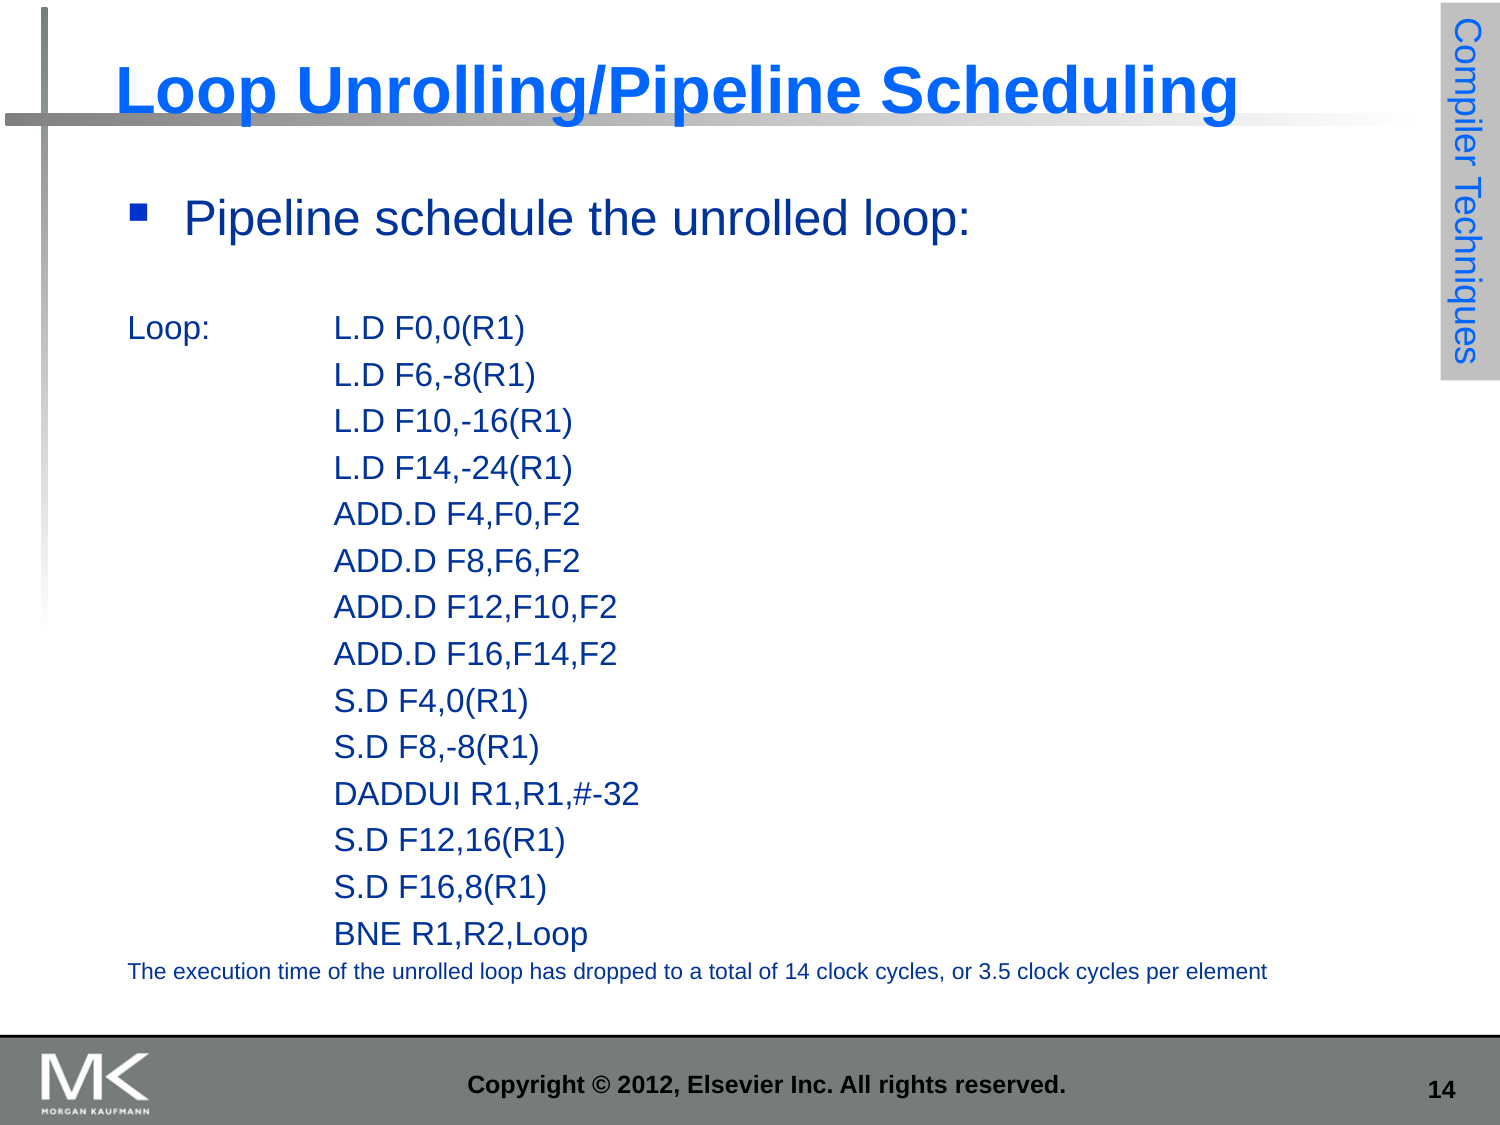

# Loop Unrolling/Pipeline Scheduling
Compiler Techniques
Pipeline schedule the unrolled loop:

Loop:	L.D F0,0(R1)
		L.D F6,-8(R1)
		L.D F10,-16(R1)
		L.D F14,-24(R1)
		ADD.D F4,F0,F2
		ADD.D F8,F6,F2
		ADD.D F12,F10,F2
		ADD.D F16,F14,F2
		S.D F4,0(R1)
		S.D F8,-8(R1)
		DADDUI R1,R1,#-32
		S.D F12,16(R1)
		S.D F16,8(R1)
		BNE R1,R2,Loop
The execution time of the unrolled loop has dropped to a total of 14 clock cycles, or 3.5 clock cycles per element
Copyright © 2012, Elsevier Inc. All rights reserved.